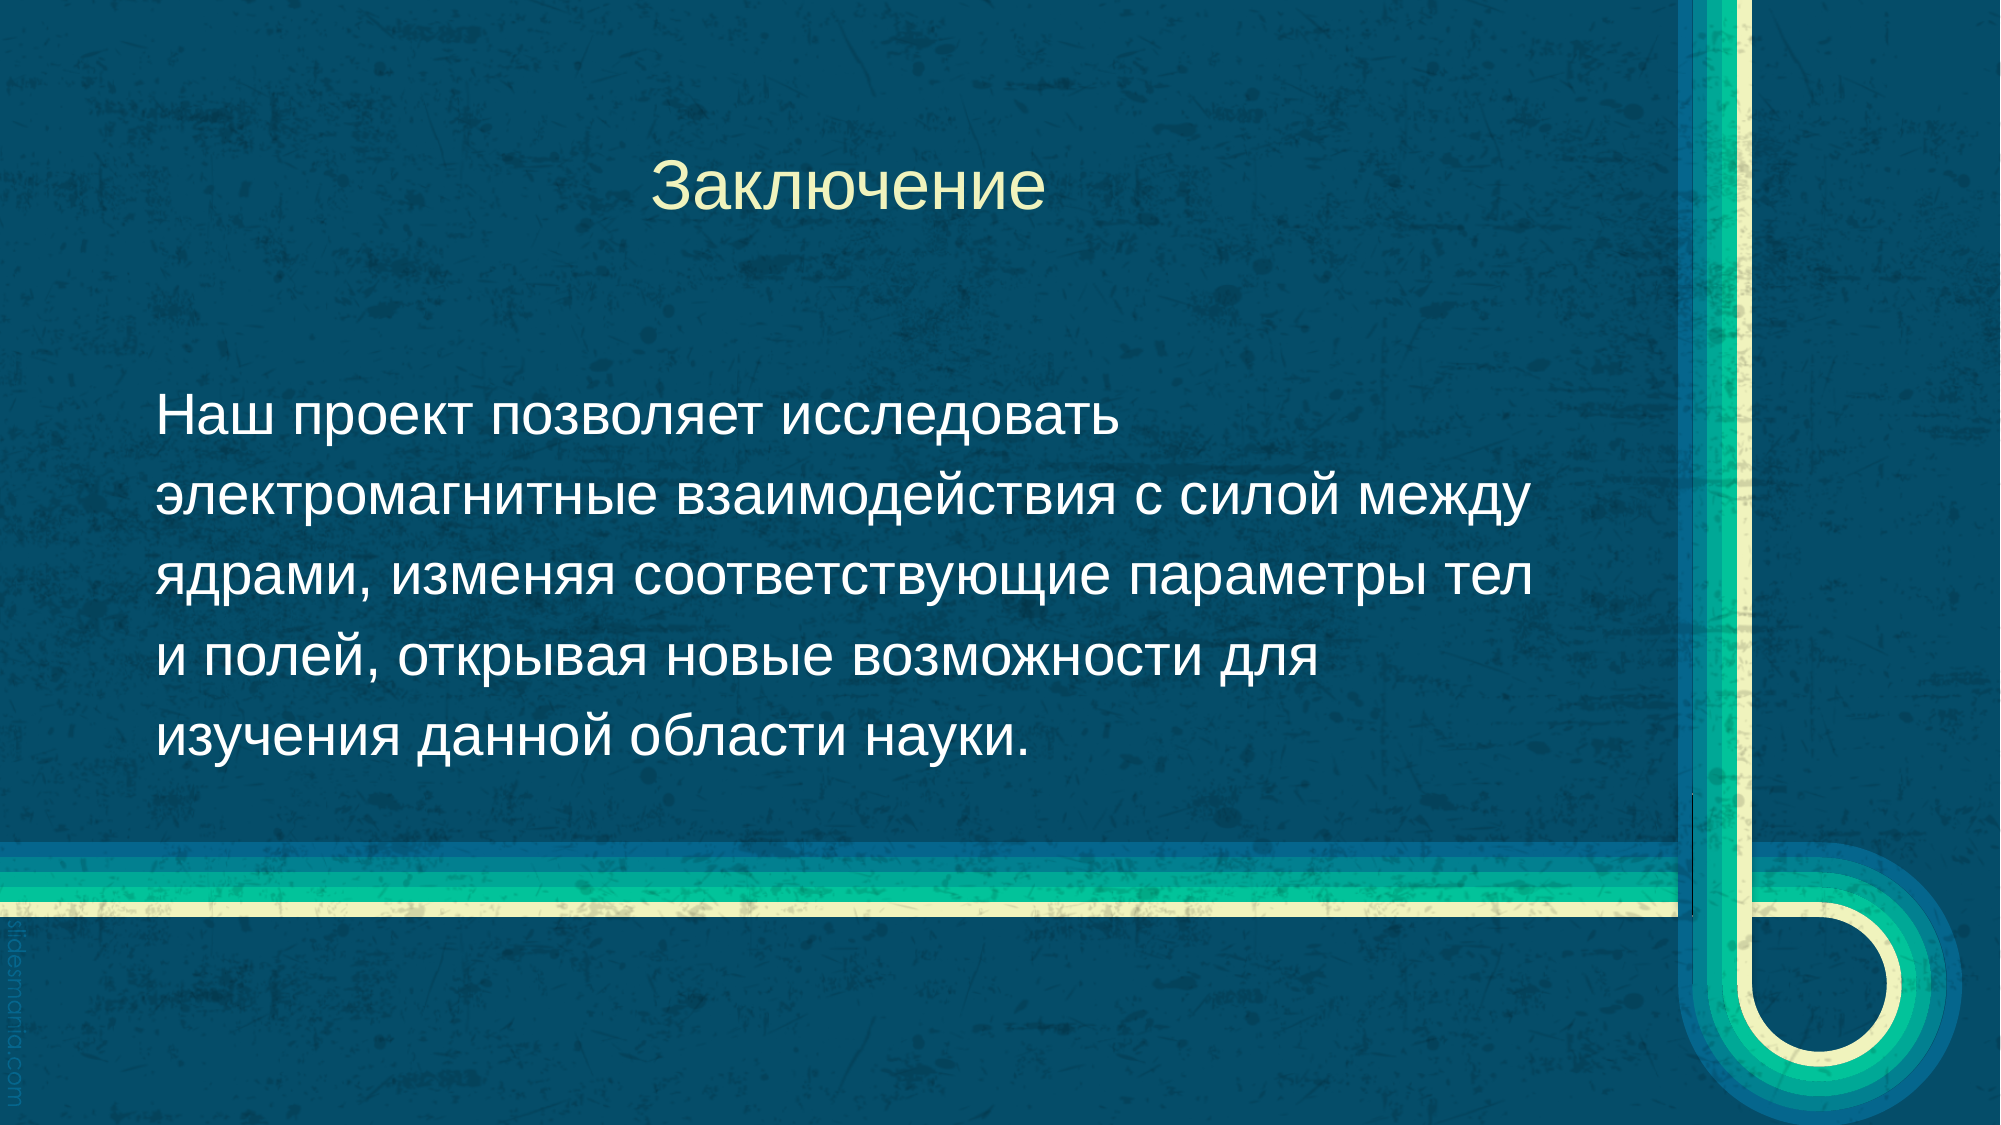

# Заключение
Наш проект позволяет исследовать электромагнитные взаимодействия с силой между ядрами, изменяя соответствующие параметры тел и полей, открывая новые возможности для изучения данной области науки.